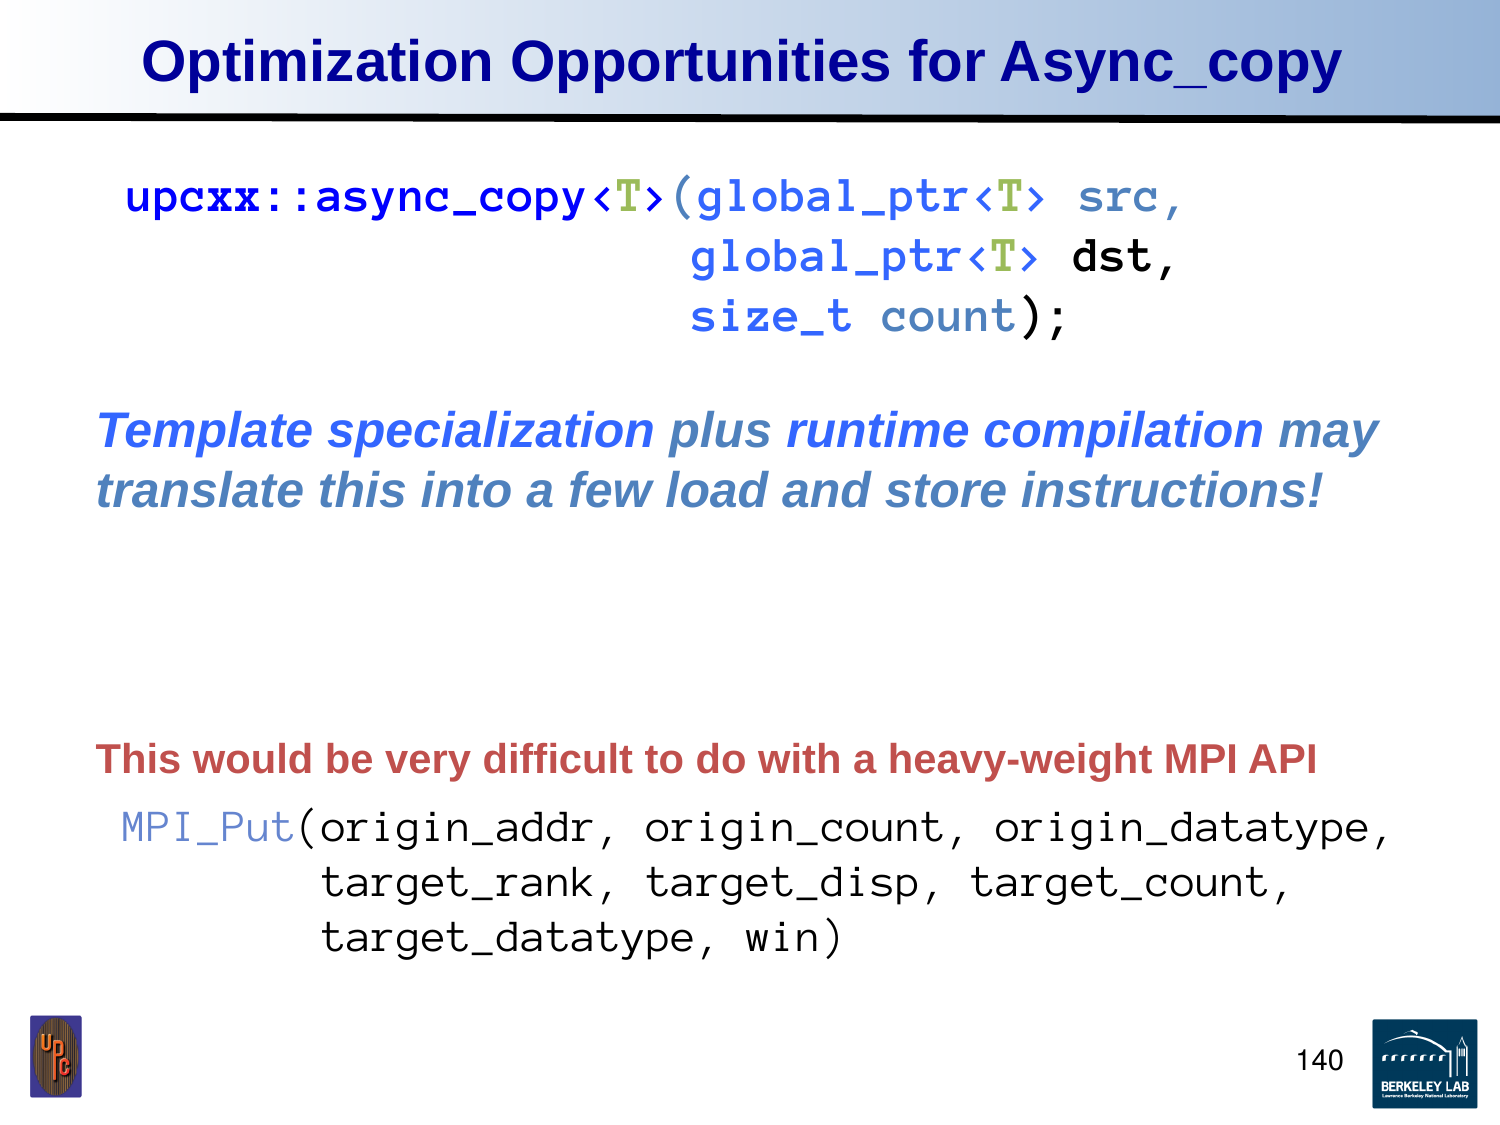

# Optimization Opportunities for Async_copy
upcxx::async_copy<T>(global_ptr<T> src,
                  global_ptr<T> dst,
                  size_t count);
Template specialization plus runtime compilation may translate this into a few load and store instructions!
This would be very difficult to do with a heavy-weight MPI API
MPI_Put(origin_addr, origin_count, origin_datatype,
        target_rank, target_disp, target_count,
        target_datatype, win)

140